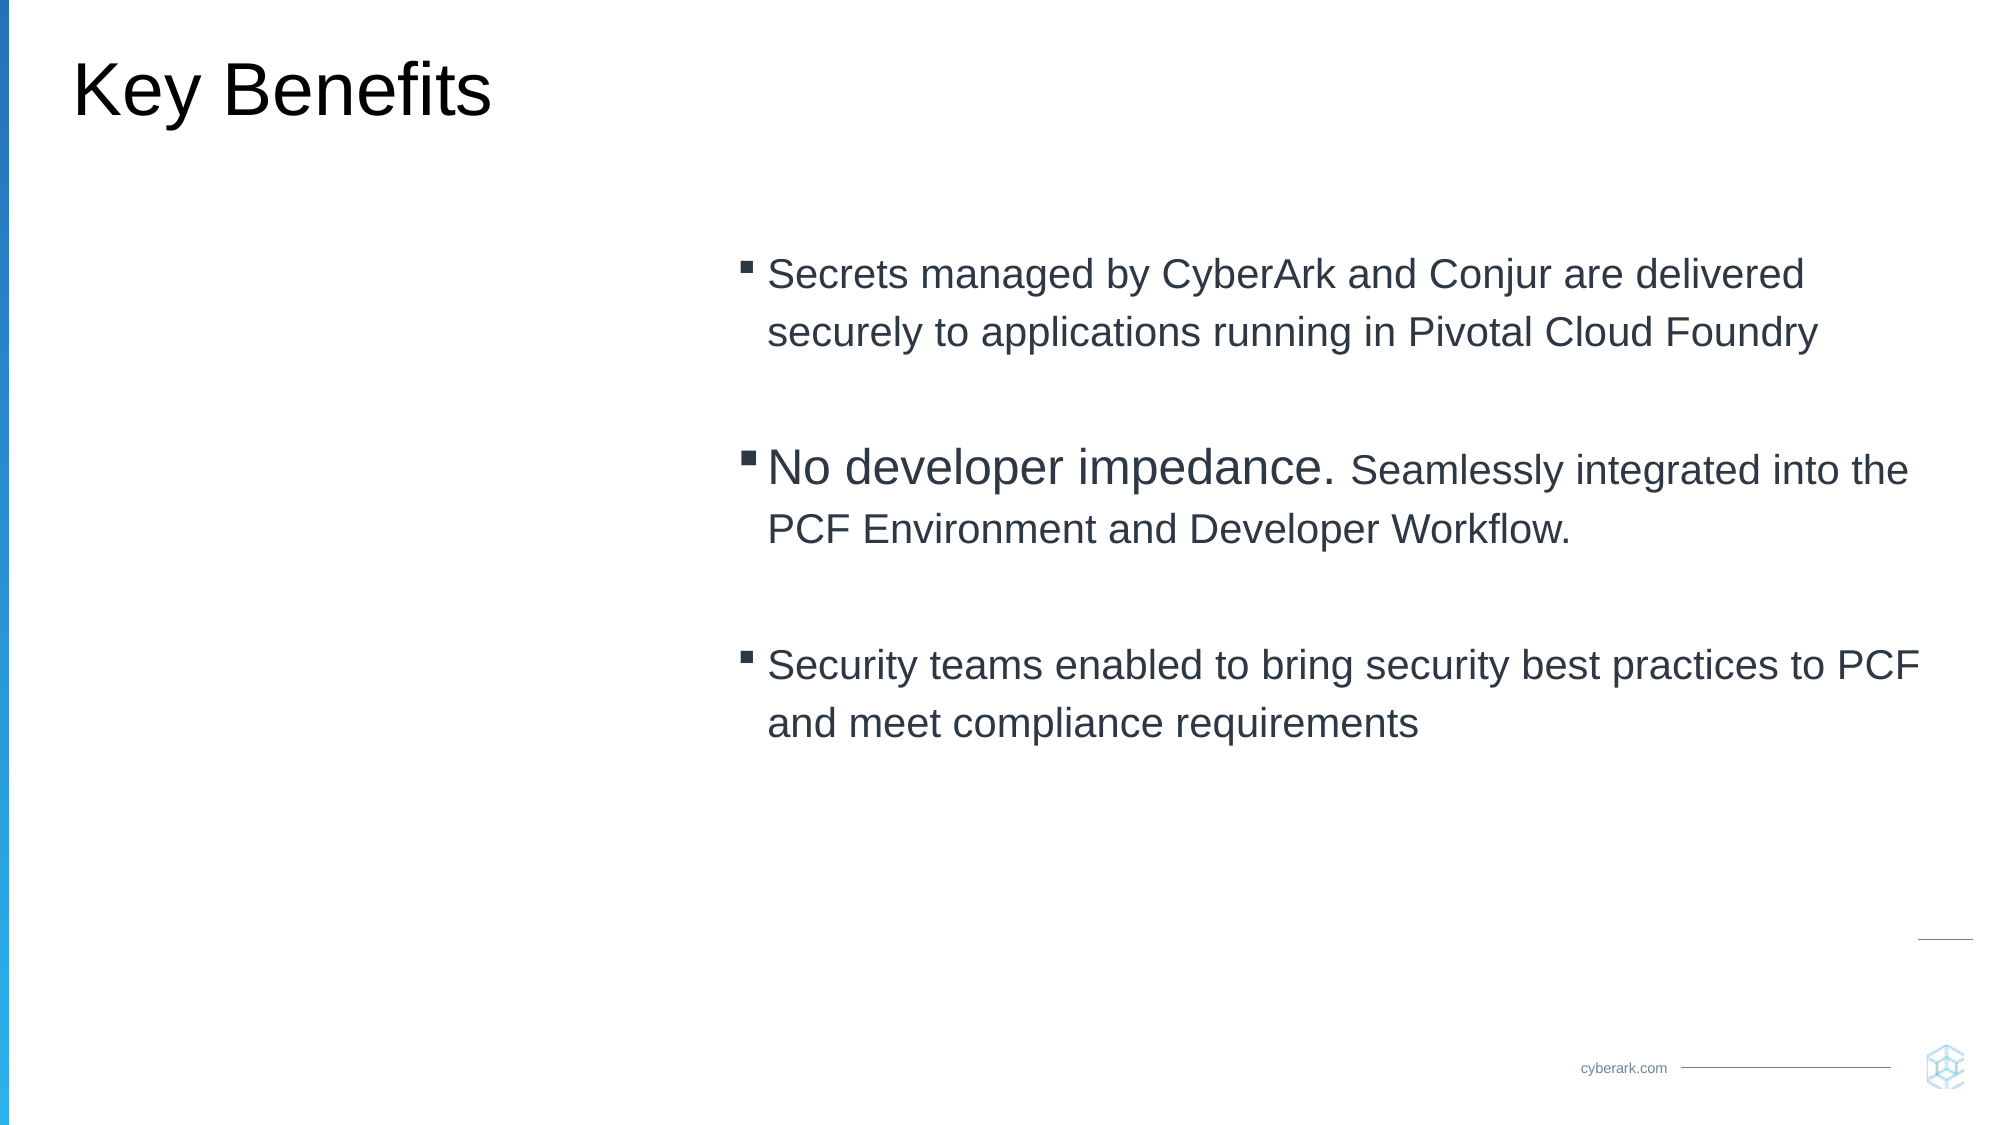

# Key Benefits
Secrets managed by CyberArk and Conjur are delivered securely to applications running in Pivotal Cloud Foundry
No developer impedance. Seamlessly integrated into the PCF Environment and Developer Workflow.
Security teams enabled to bring security best practices to PCF and meet compliance requirements